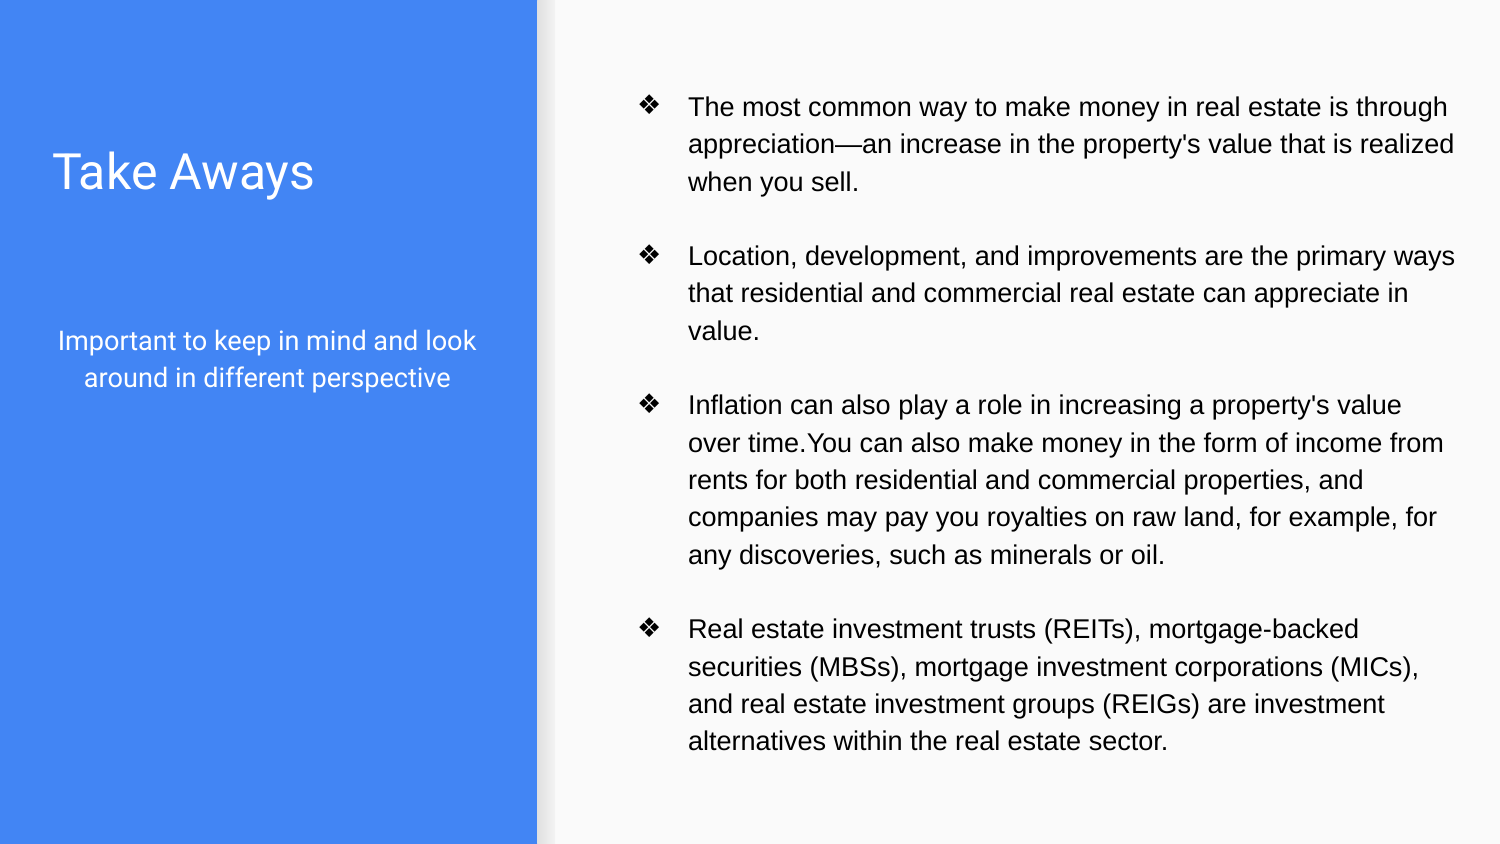

# Take Aways
The most common way to make money in real estate is through appreciation—an increase in the property's value that is realized when you sell.

Location, development, and improvements are the primary ways that residential and commercial real estate can appreciate in value.

Inflation can also play a role in increasing a property's value over time.You can also make money in the form of income from rents for both residential and commercial properties, and companies may pay you royalties on raw land, for example, for any discoveries, such as minerals or oil.

Real estate investment trusts (REITs), mortgage-backed securities (MBSs), mortgage investment corporations (MICs), and real estate investment groups (REIGs) are investment alternatives within the real estate sector.

Important to keep in mind and look around in different perspective